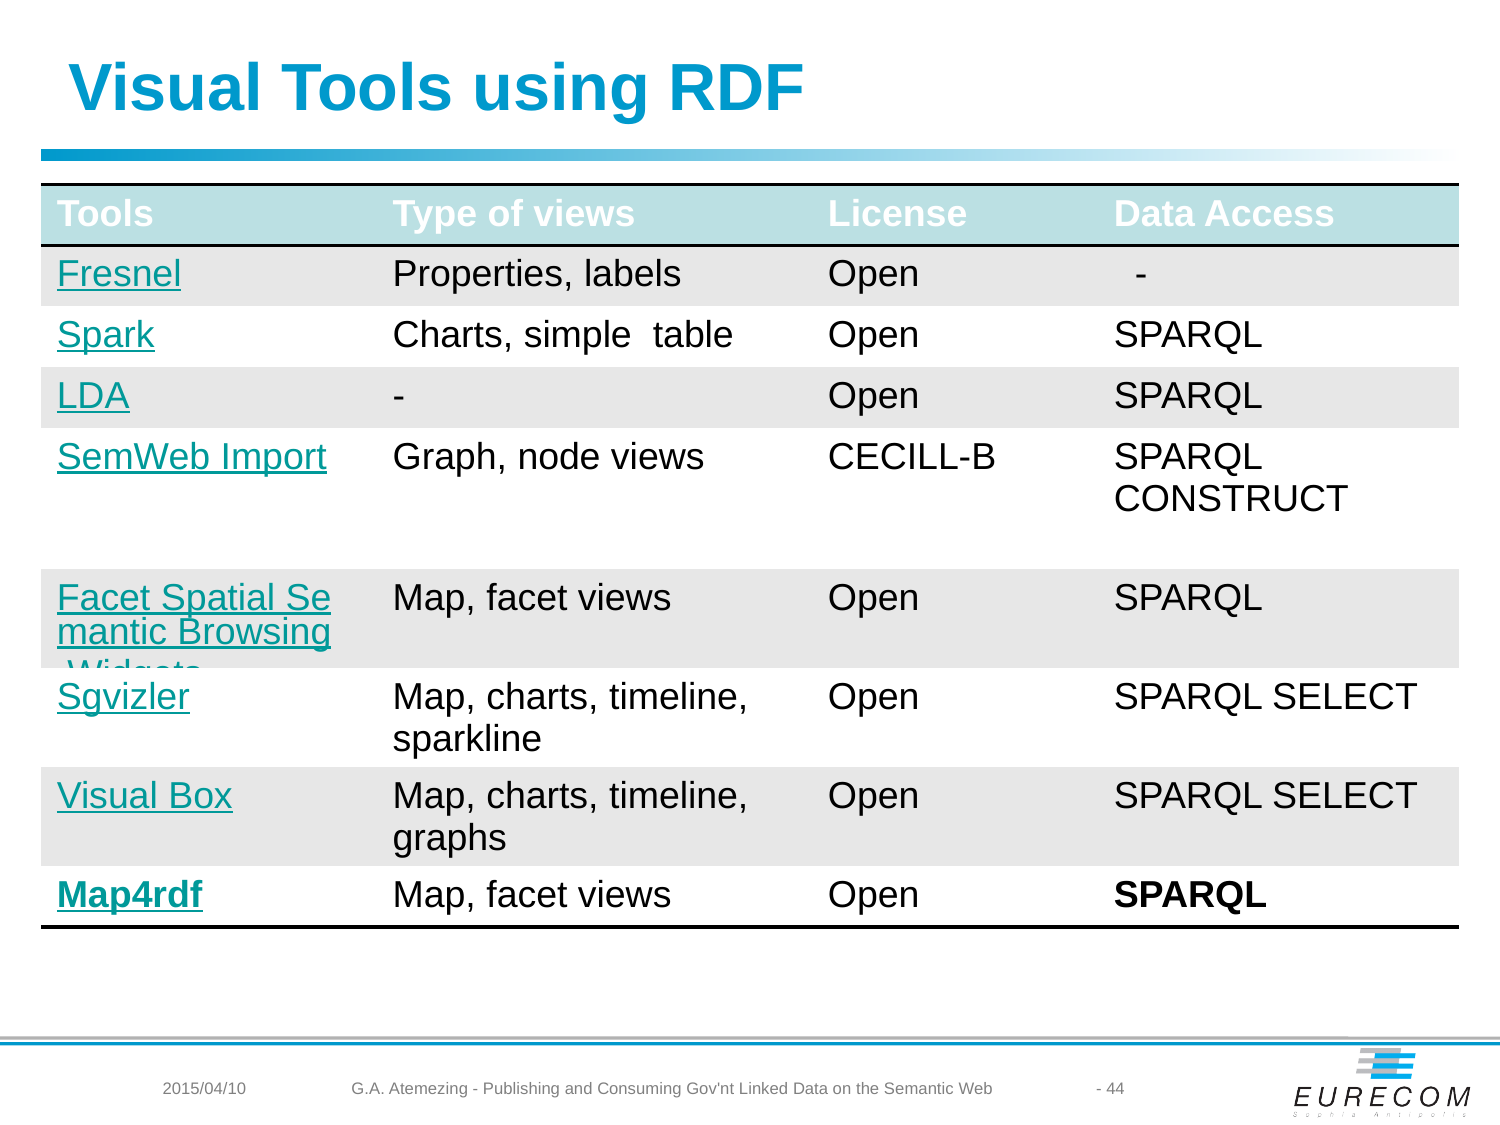

# Visual Tools using RDF
| Tools | Type of views | License | Data Access |
| --- | --- | --- | --- |
| Fresnel | Properties, labels | Open | - |
| Spark | Charts, simple table | Open | SPARQL |
| LDA | - | Open | SPARQL |
| SemWeb Import | Graph, node views | CECILL-B | SPARQL CONSTRUCT |
| Facet Spatial Semantic Browsing Widgets | Map, facet views | Open | SPARQL |
| Sgvizler | Map, charts, timeline, sparkline | Open | SPARQL SELECT |
| Visual Box | Map, charts, timeline, graphs | Open | SPARQL SELECT |
| Map4rdf | Map, facet views | Open | SPARQL |
2015/04/10
G.A. Atemezing - Publishing and Consuming Gov'nt Linked Data on the Semantic Web
- 44